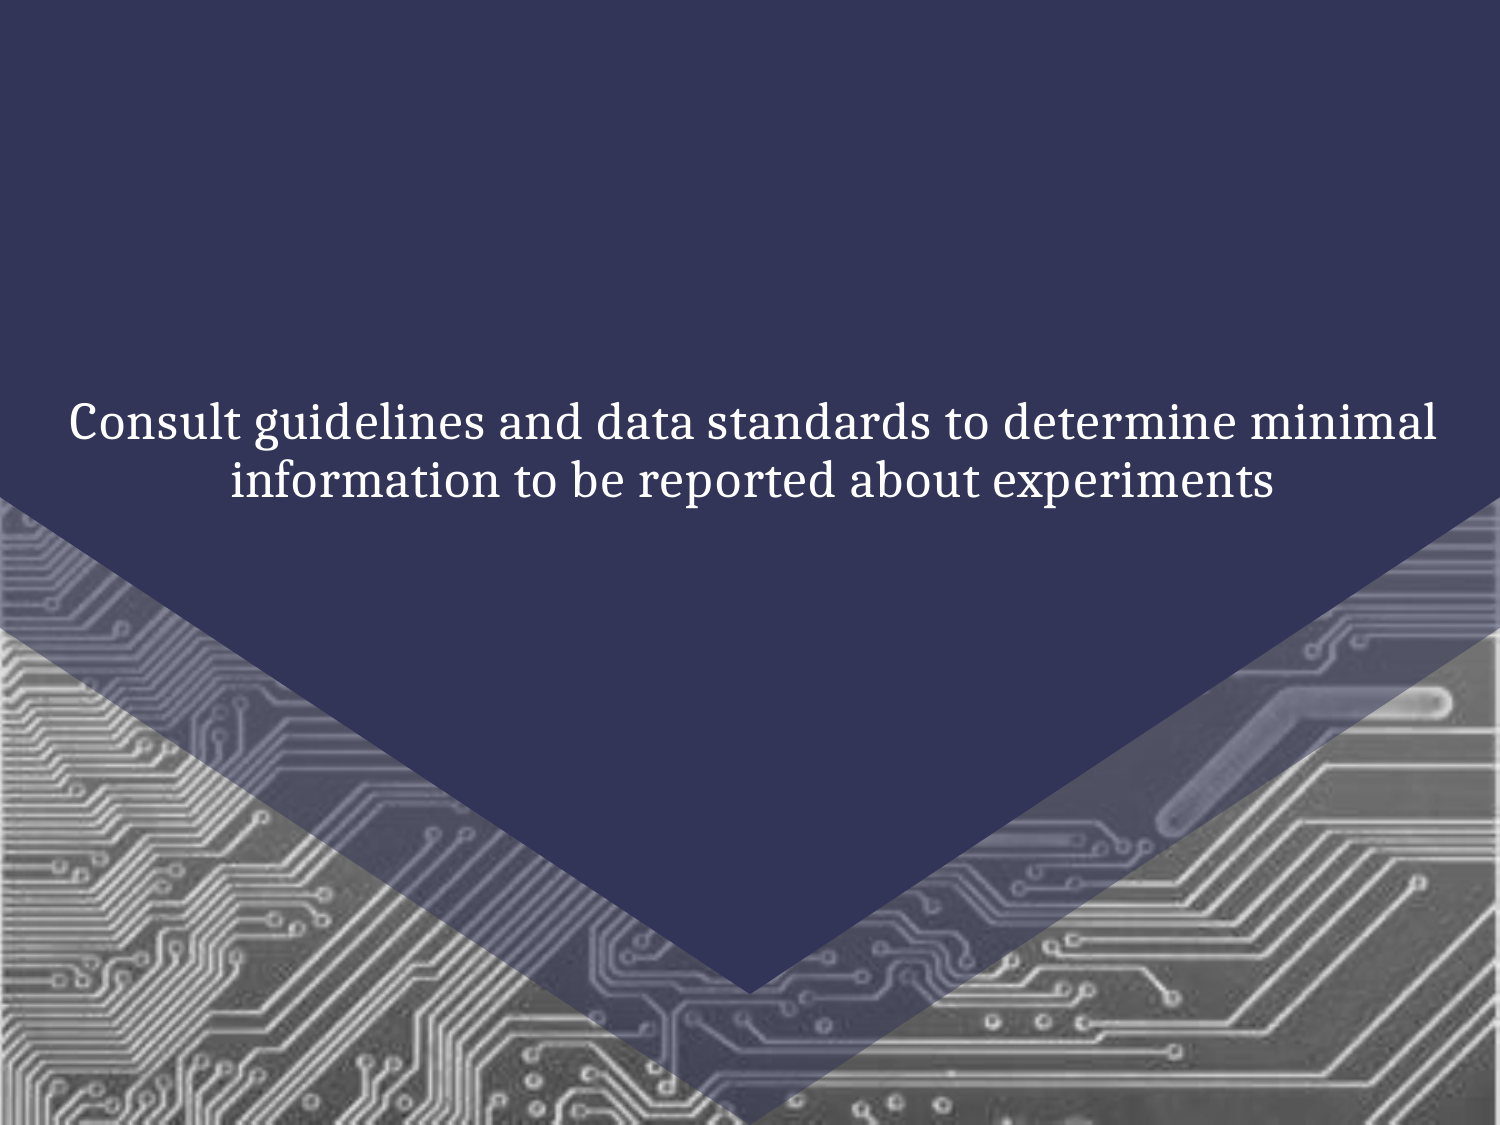

# Consult guidelines and data standards to determine minimal information to be reported about experiments